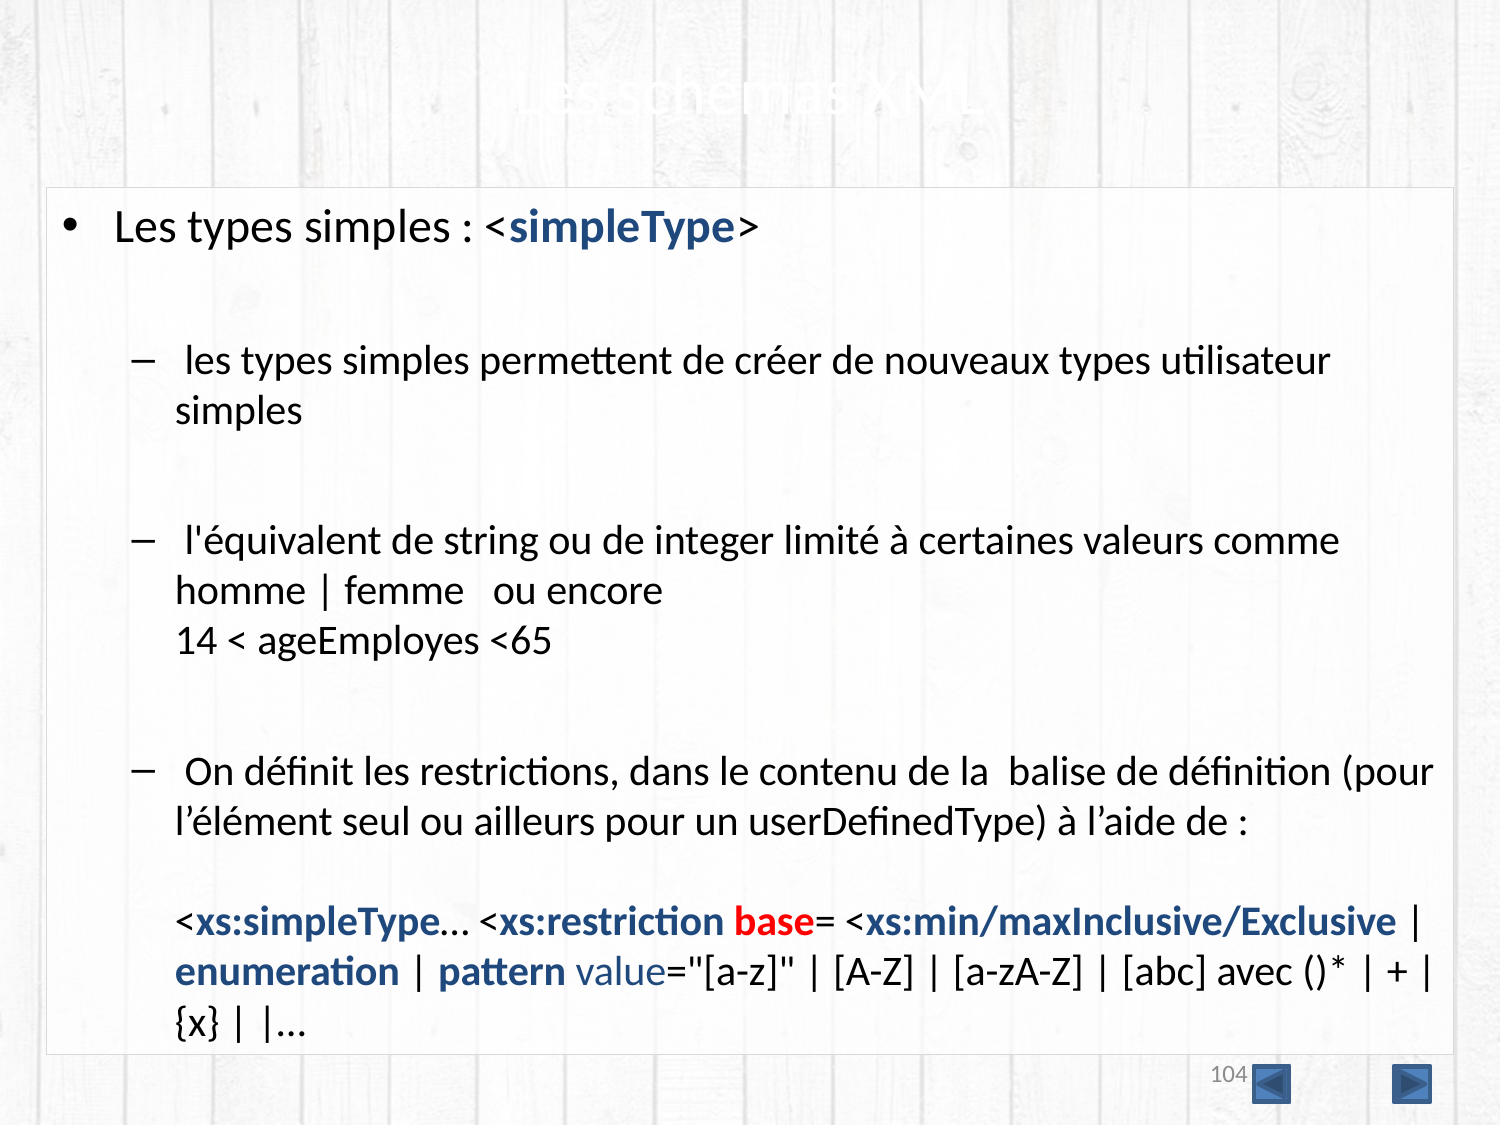

# Les schémas XML
Les types simples : <simpleType>

 les types simples permettent de créer de nouveaux types utilisateur simples

 l'équivalent de string ou de integer limité à certaines valeurs comme
homme | femme   ou encore
14 < ageEmployes <65

 On définit les restrictions, dans le contenu de la  balise de définition (pour l’élément seul ou ailleurs pour un userDefinedType) à l’aide de :
<xs:simpleType… <xs:restriction base= <xs:min/maxInclusive/Exclusive | enumeration | pattern value="[a-z]" | [A-Z] | [a-zA-Z] | [abc] avec ()* | + | {x} | |…
104